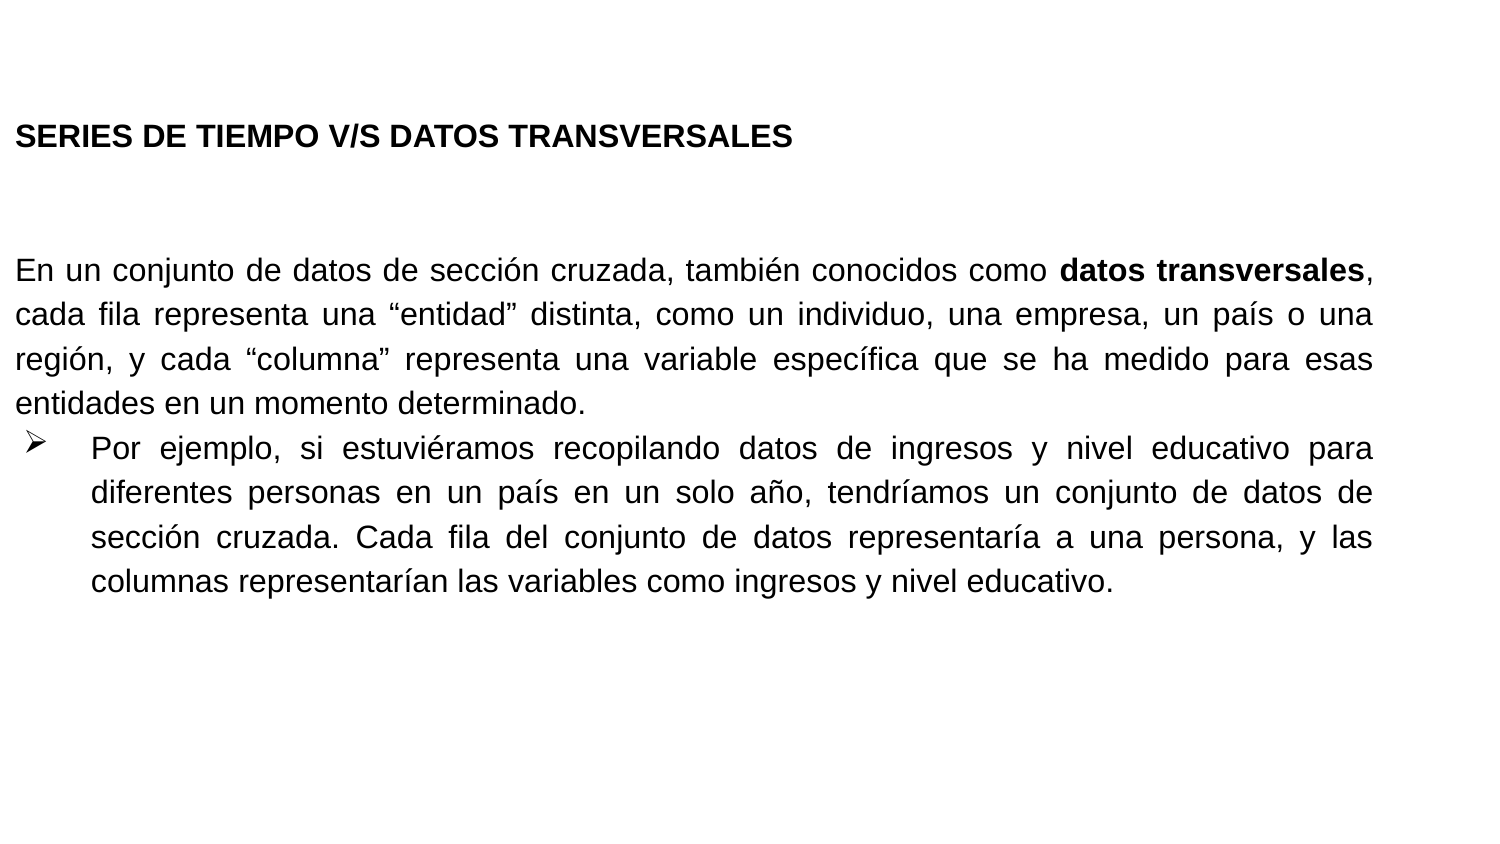

# INTRODUCCIÓN A LAS SERIES DE TIEMPO
SERIES DE TIEMPO V/S DATOS TRANSVERSALES

En un conjunto de datos de sección cruzada, también conocidos como datos transversales, cada fila representa una “entidad” distinta, como un individuo, una empresa, un país o una región, y cada “columna” representa una variable específica que se ha medido para esas entidades en un momento determinado.
Por ejemplo, si estuviéramos recopilando datos de ingresos y nivel educativo para diferentes personas en un país en un solo año, tendríamos un conjunto de datos de sección cruzada. Cada fila del conjunto de datos representaría a una persona, y las columnas representarían las variables como ingresos y nivel educativo.